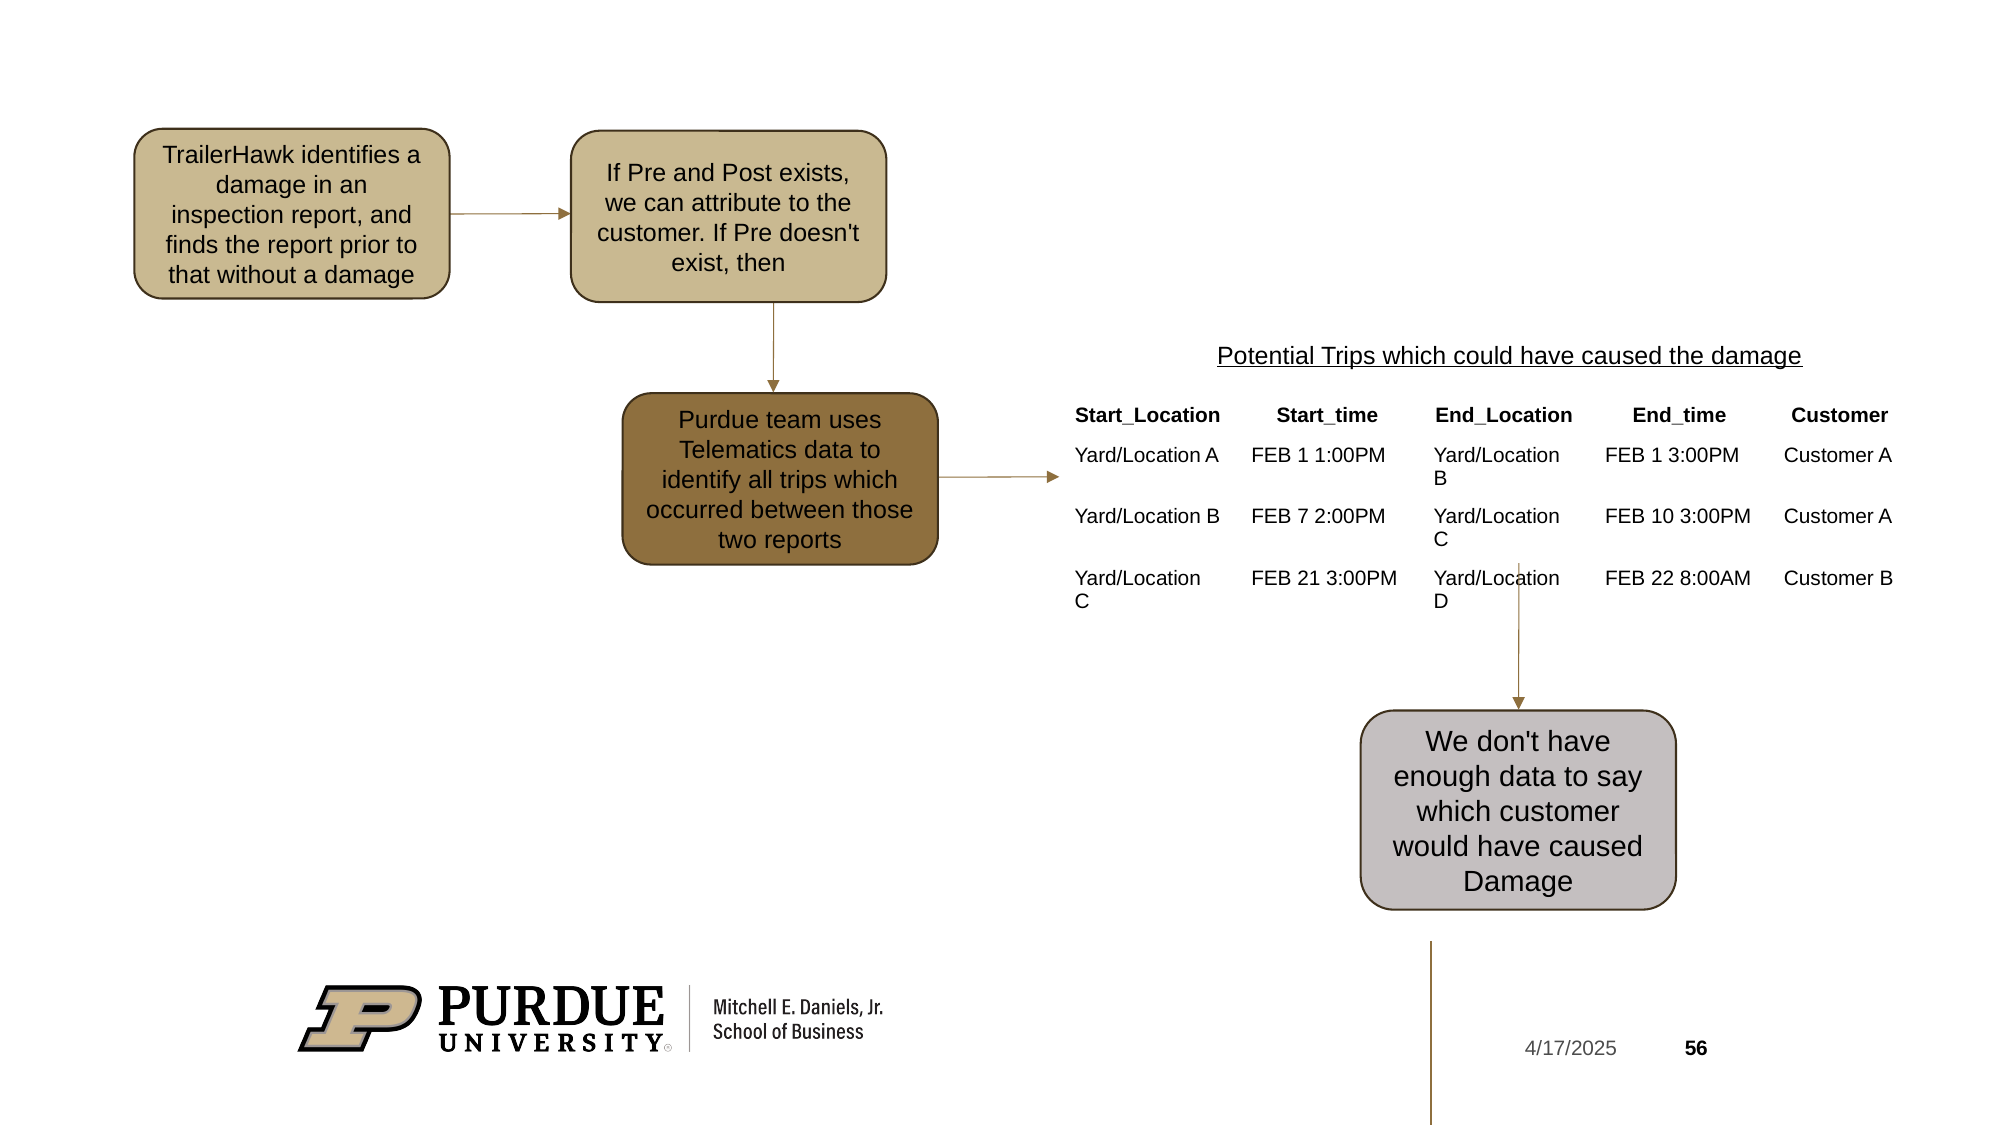

TrailerHawk identifies a damage in an inspection report, and finds the report prior to that without a damage
If Pre and Post exists, we can attribute to the customer. If Pre doesn't exist, then
Potential Trips which could have caused the damage
Purdue team uses Telematics data to identify all trips which occurred between those two reports
| Start\_Location | Start\_time | End\_Location | End\_time | Customer |
| --- | --- | --- | --- | --- |
| Yard/Location A | FEB 1 1:00PM | Yard/Location B | FEB 1 3:00PM | Customer A |
| Yard/Location B | FEB 7 2:00PM | Yard/Location C | FEB 10 3:00PM | Customer A |
| Yard/Location C | FEB 21 3:00PM | Yard/Location D | FEB 22 8:00AM | Customer B |
We don't have enough data to say which customer would have caused Damage
56
4/17/2025